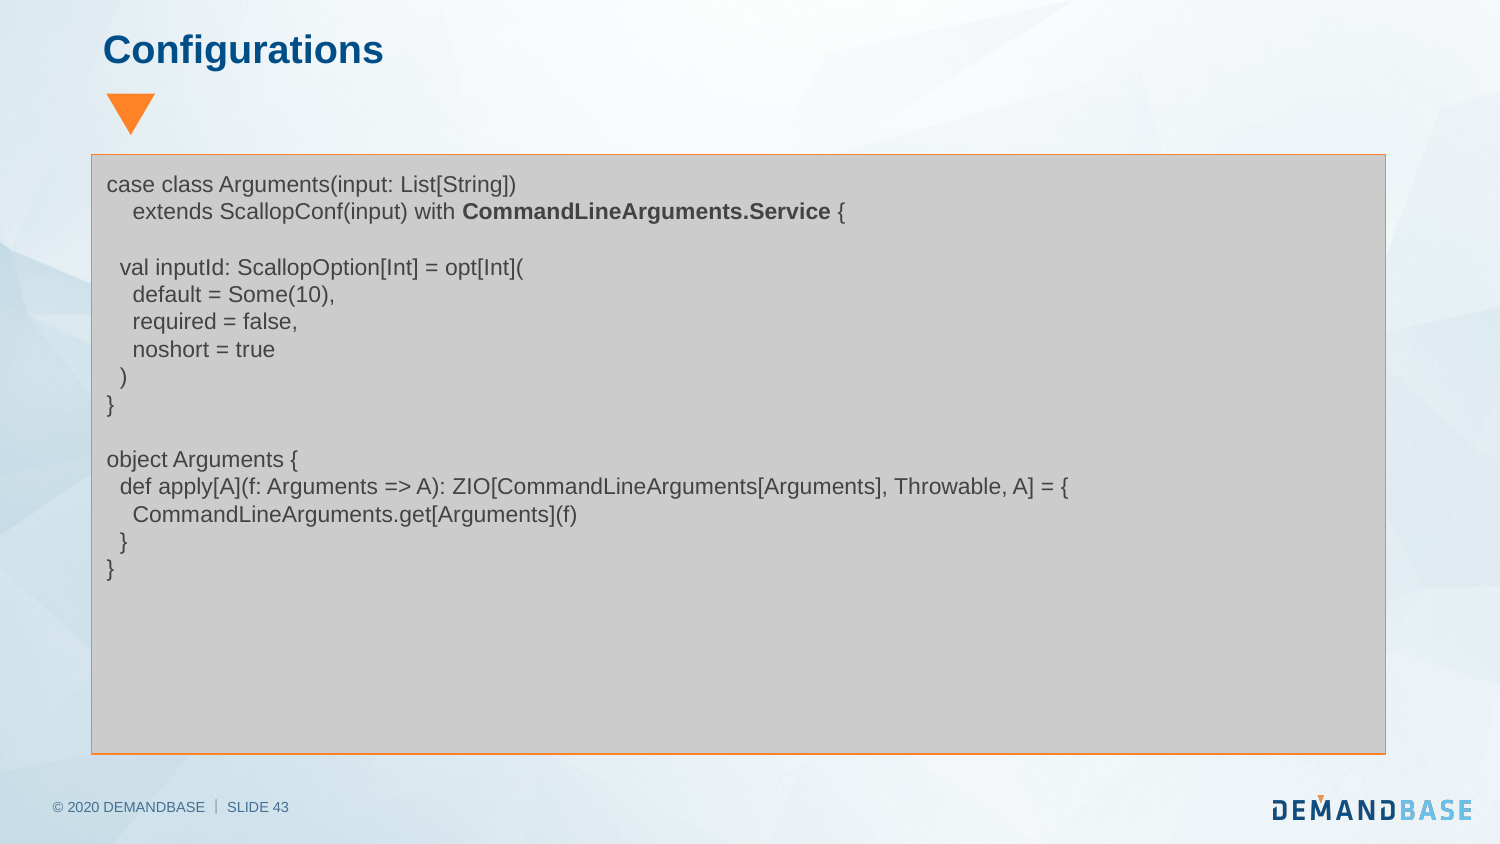

# Configurations
case class Arguments(input: List[String])
    extends ScallopConf(input) with CommandLineArguments.Service {

  val inputId: ScallopOption[Int] = opt[Int](
    default = Some(10),
    required = false,
    noshort = true
  )
}

object Arguments {
  def apply[A](f: Arguments => A): ZIO[CommandLineArguments[Arguments], Throwable, A] = {
    CommandLineArguments.get[Arguments](f)
  }
}